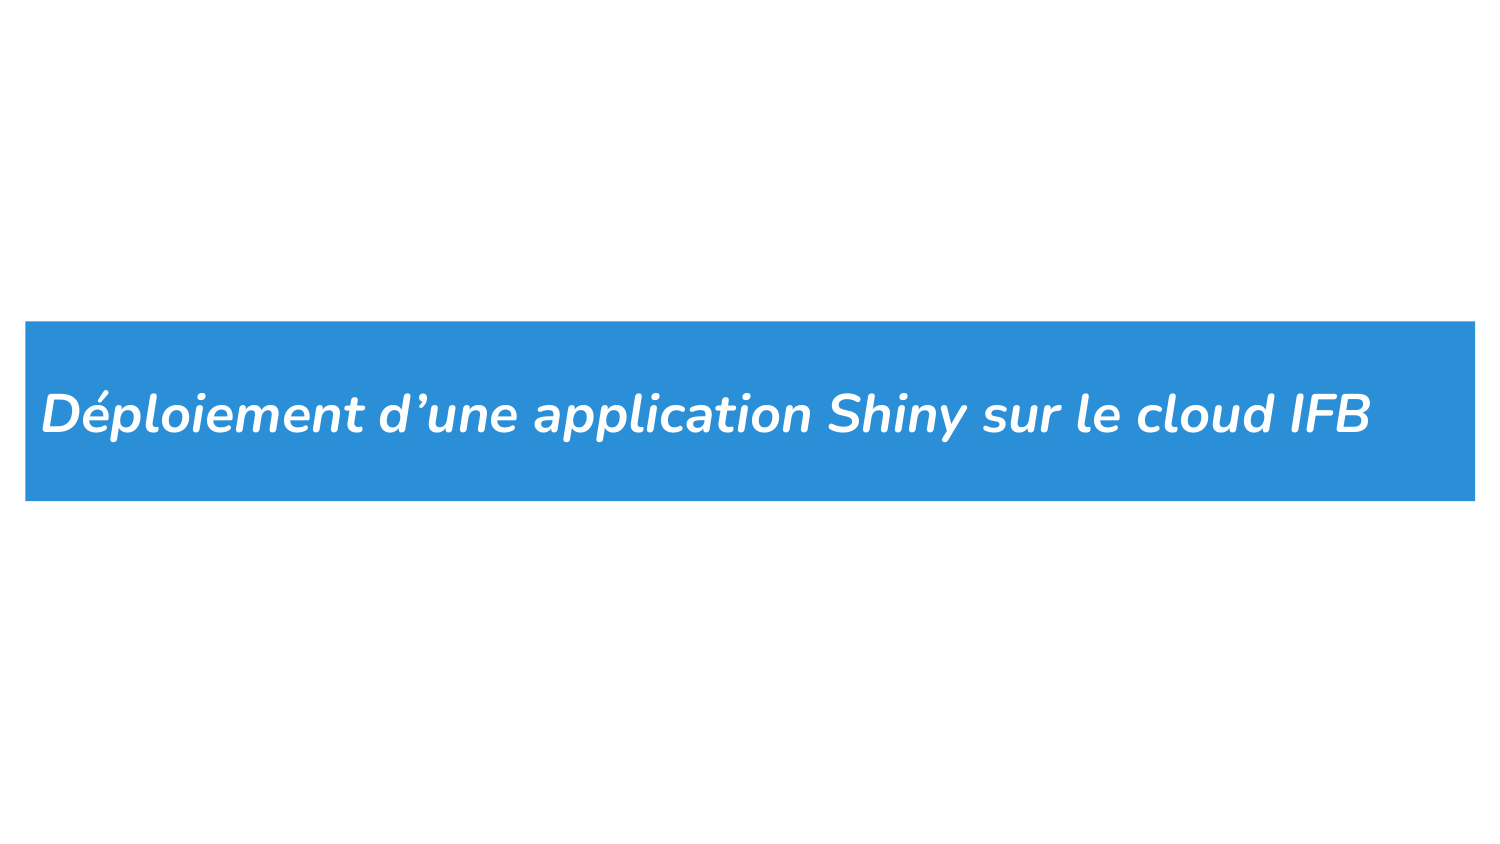

# Déploiement d’une application Shiny sur le cloud IFB